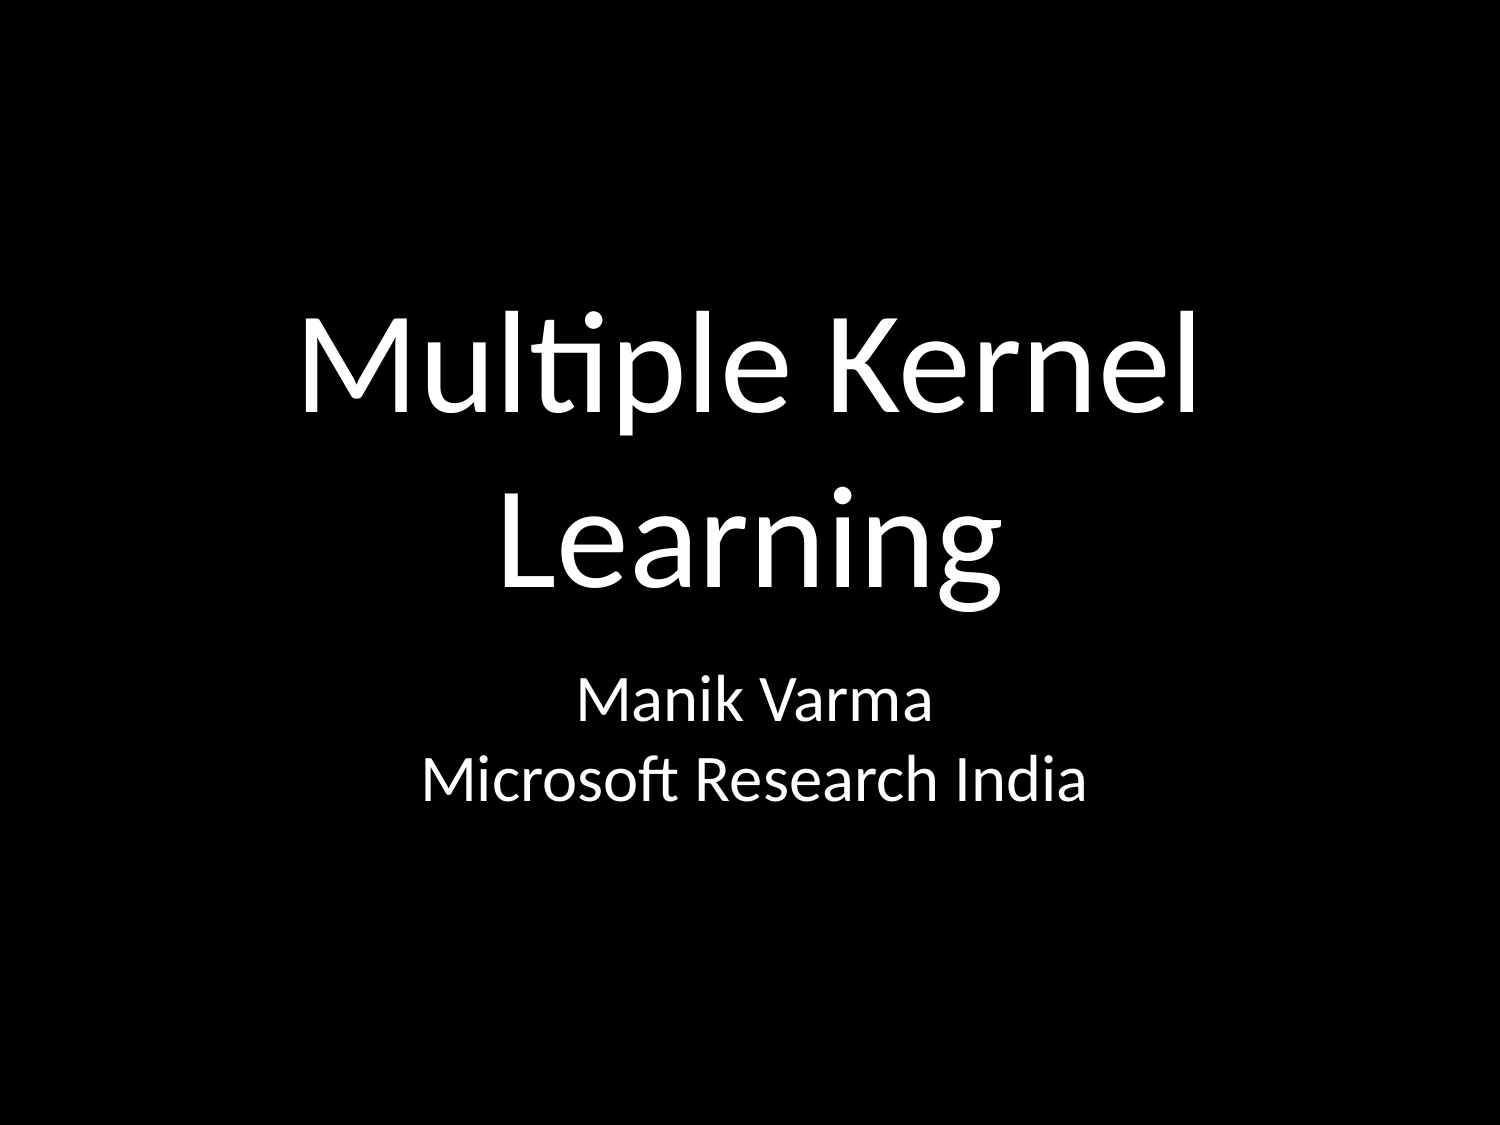

# Multiple Kernel Learning
Manik Varma
Microsoft Research India